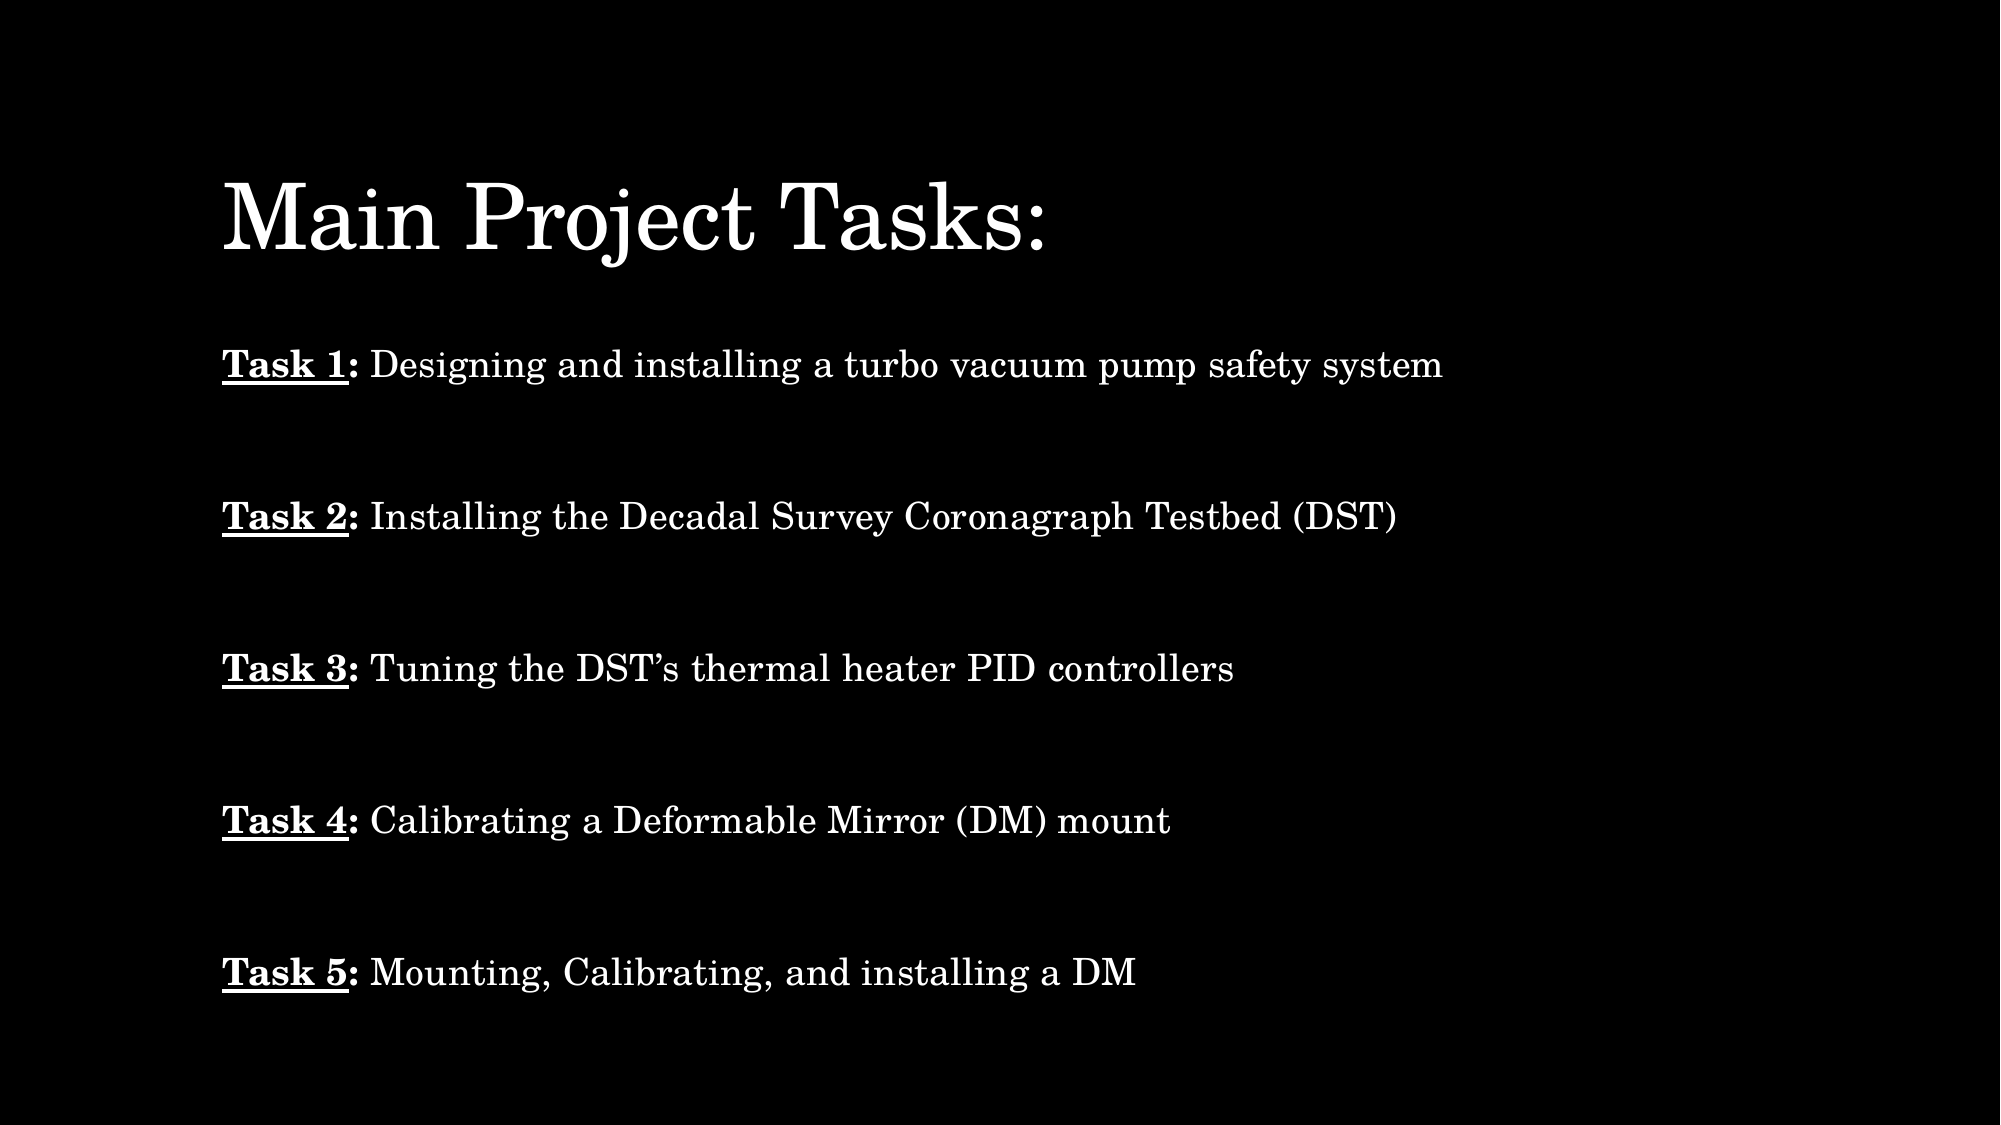

# Main Project Tasks:
Task 1: Designing and installing a turbo vacuum pump safety system

Task 2: Installing the Decadal Survey Coronagraph Testbed (DST)

Task 3: Tuning the DST’s thermal heater PID controllers

Task 4: Calibrating a Deformable Mirror (DM) mount

Task 5: Mounting, Calibrating, and installing a DM